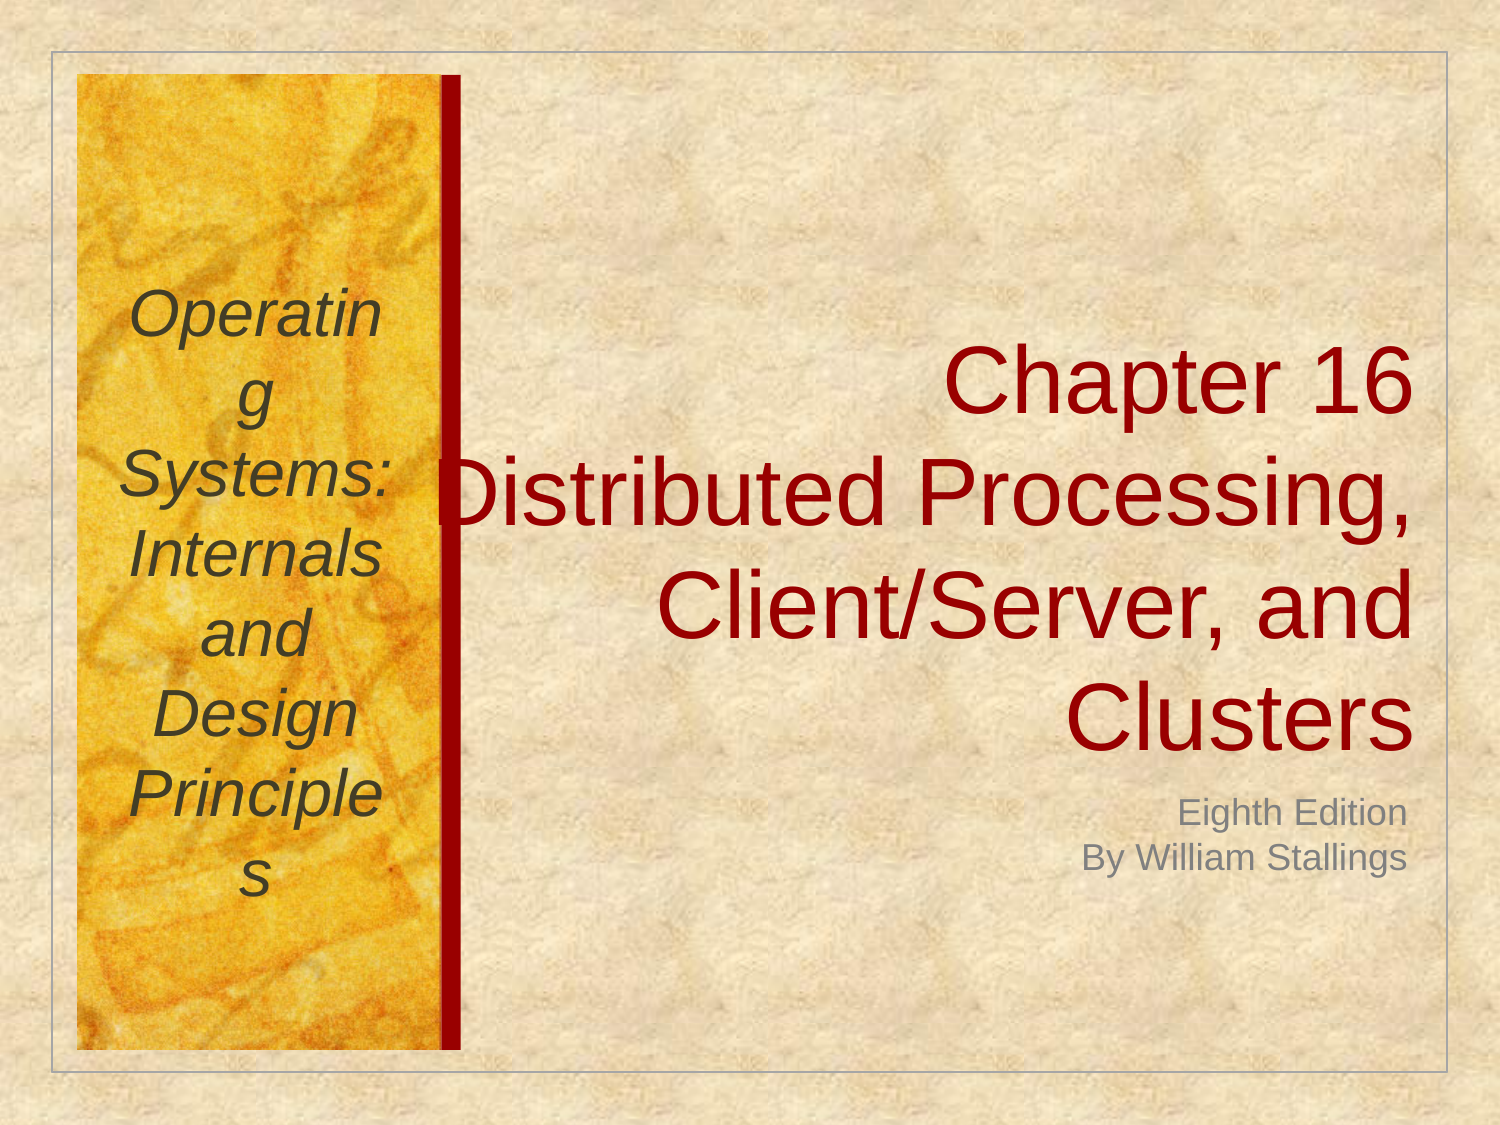

Operating Systems:
Internals and Design Principles
# Chapter 16 Distributed Processing, Client/Server, and Clusters
Eighth Edition
By William Stallings